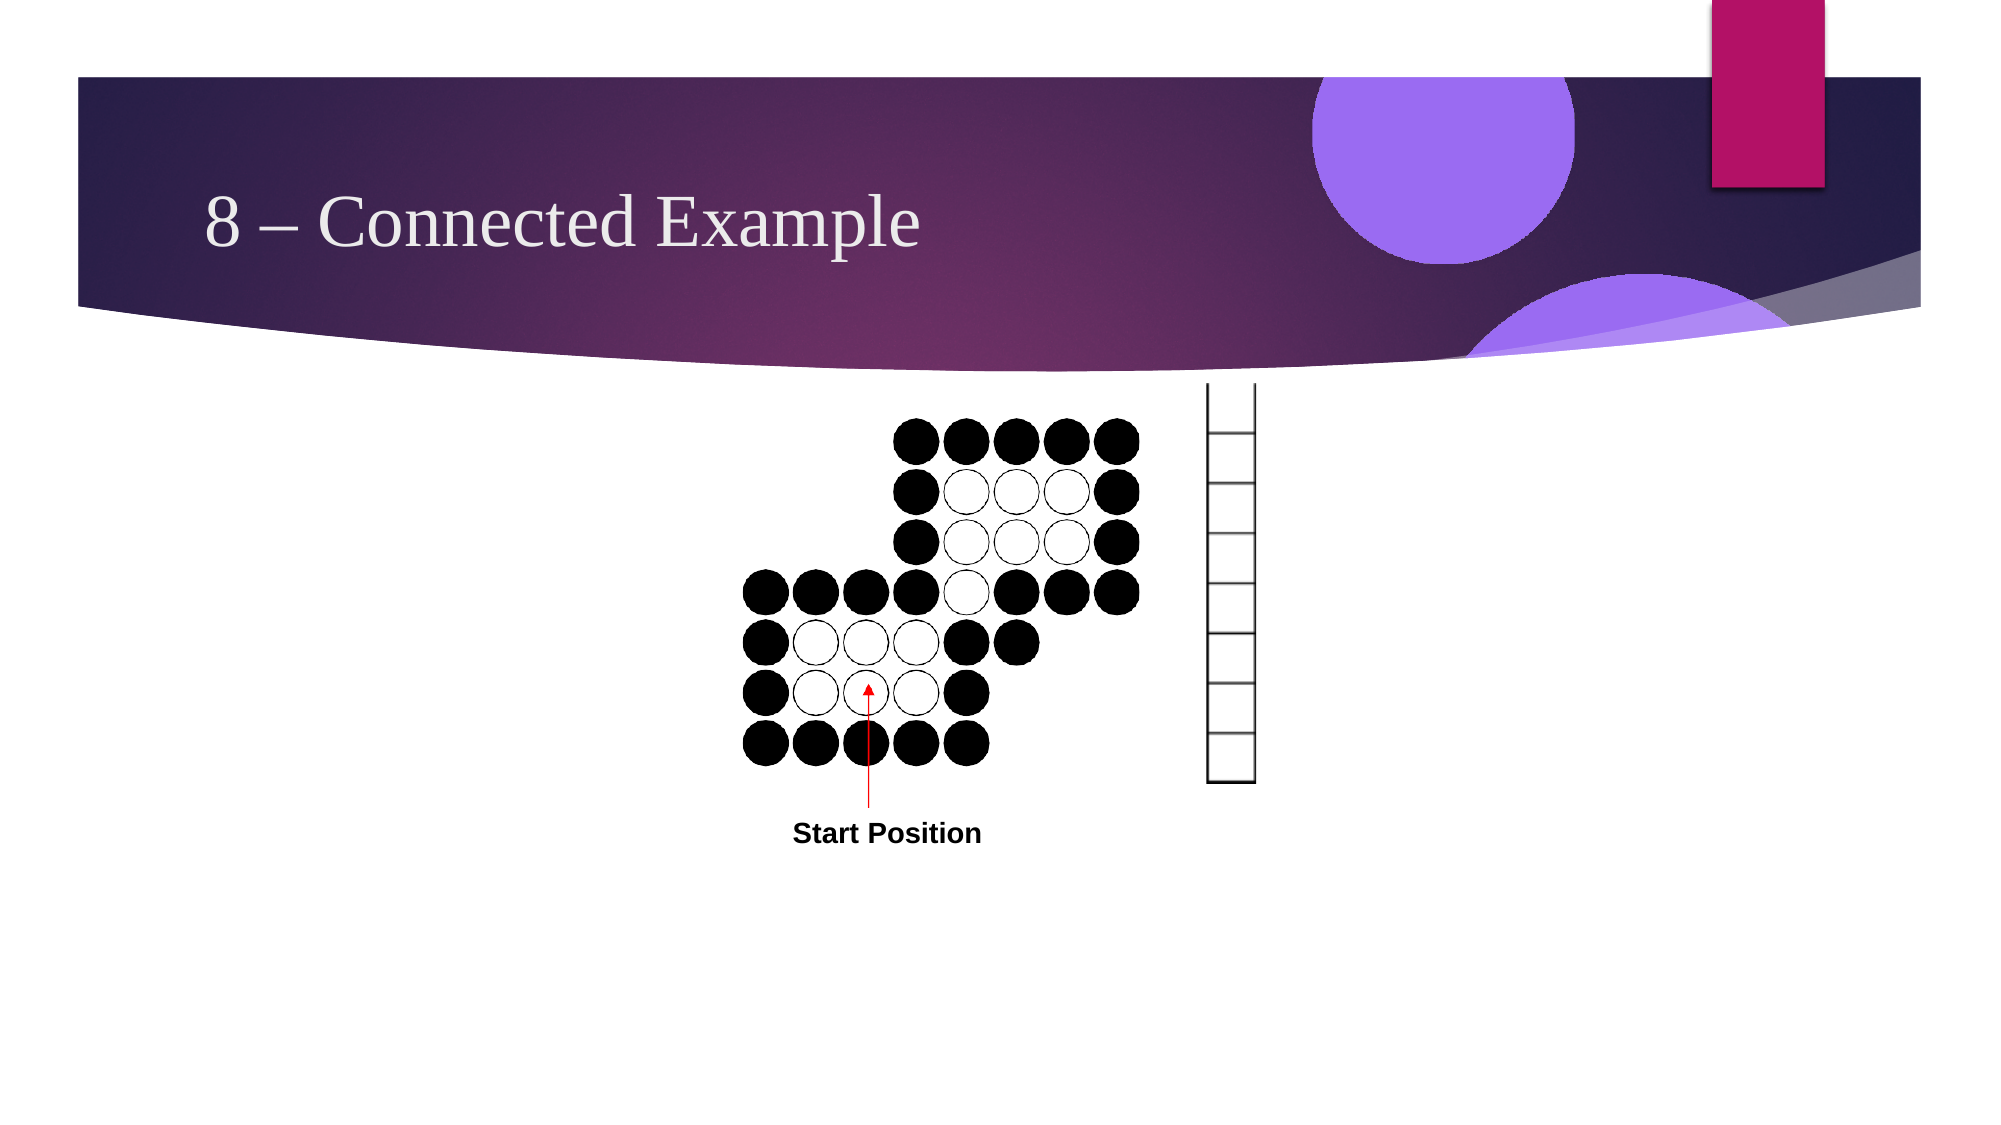

# 8 – Connected Example

Start Position